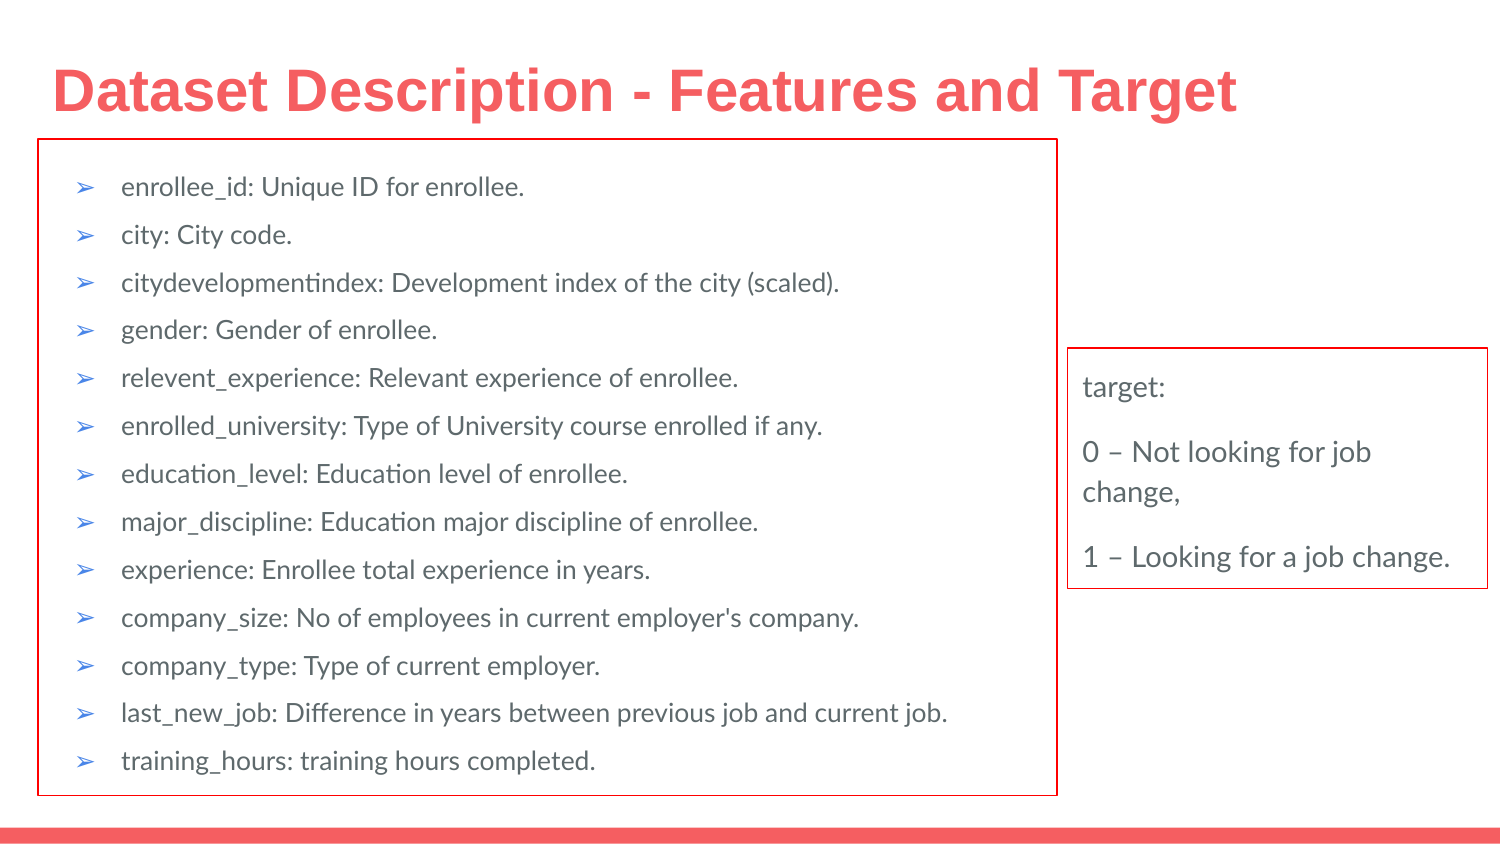

# Dataset Description - Features and Target
enrollee_id: Unique ID for enrollee.
city: City code.
citydevelopmentindex: Development index of the city (scaled).
gender: Gender of enrollee.
relevent_experience: Relevant experience of enrollee.
enrolled_university: Type of University course enrolled if any.
education_level: Education level of enrollee.
major_discipline: Education major discipline of enrollee.
experience: Enrollee total experience in years.
company_size: No of employees in current employer's company.
company_type: Type of current employer.
last_new_job: Difference in years between previous job and current job.
training_hours: training hours completed.
target:
0 – Not looking for job change,
1 – Looking for a job change.